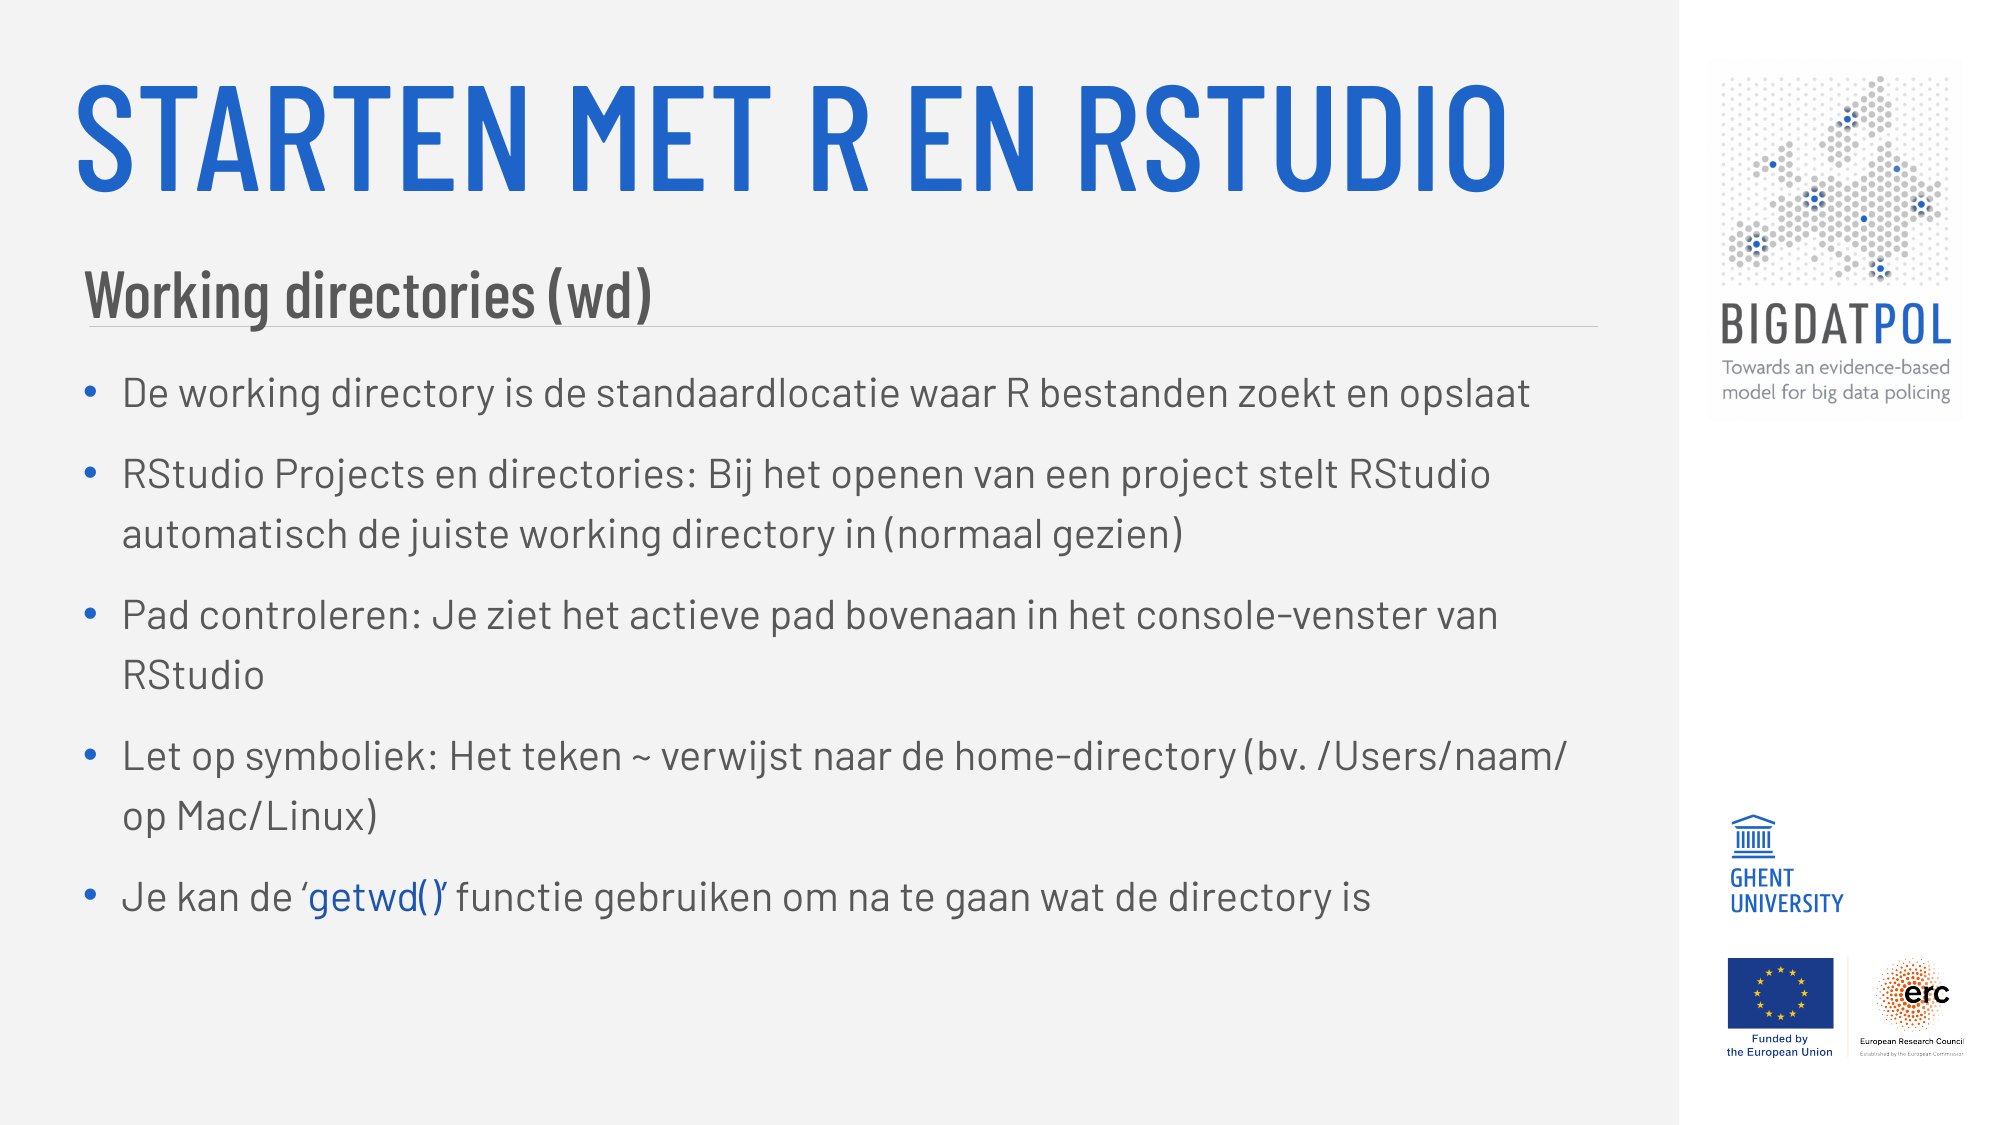

# Starten met r en rstudio
Working directories (wd)
De working directory is de standaardlocatie waar R bestanden zoekt en opslaat
RStudio Projects en directories: Bij het openen van een project stelt RStudio automatisch de juiste working directory in (normaal gezien)
Pad controleren: Je ziet het actieve pad bovenaan in het console-venster van RStudio
Let op symboliek: Het teken ~ verwijst naar de home-directory (bv. /Users/naam/ op Mac/Linux)
Je kan de ‘getwd()’ functie gebruiken om na te gaan wat de directory is